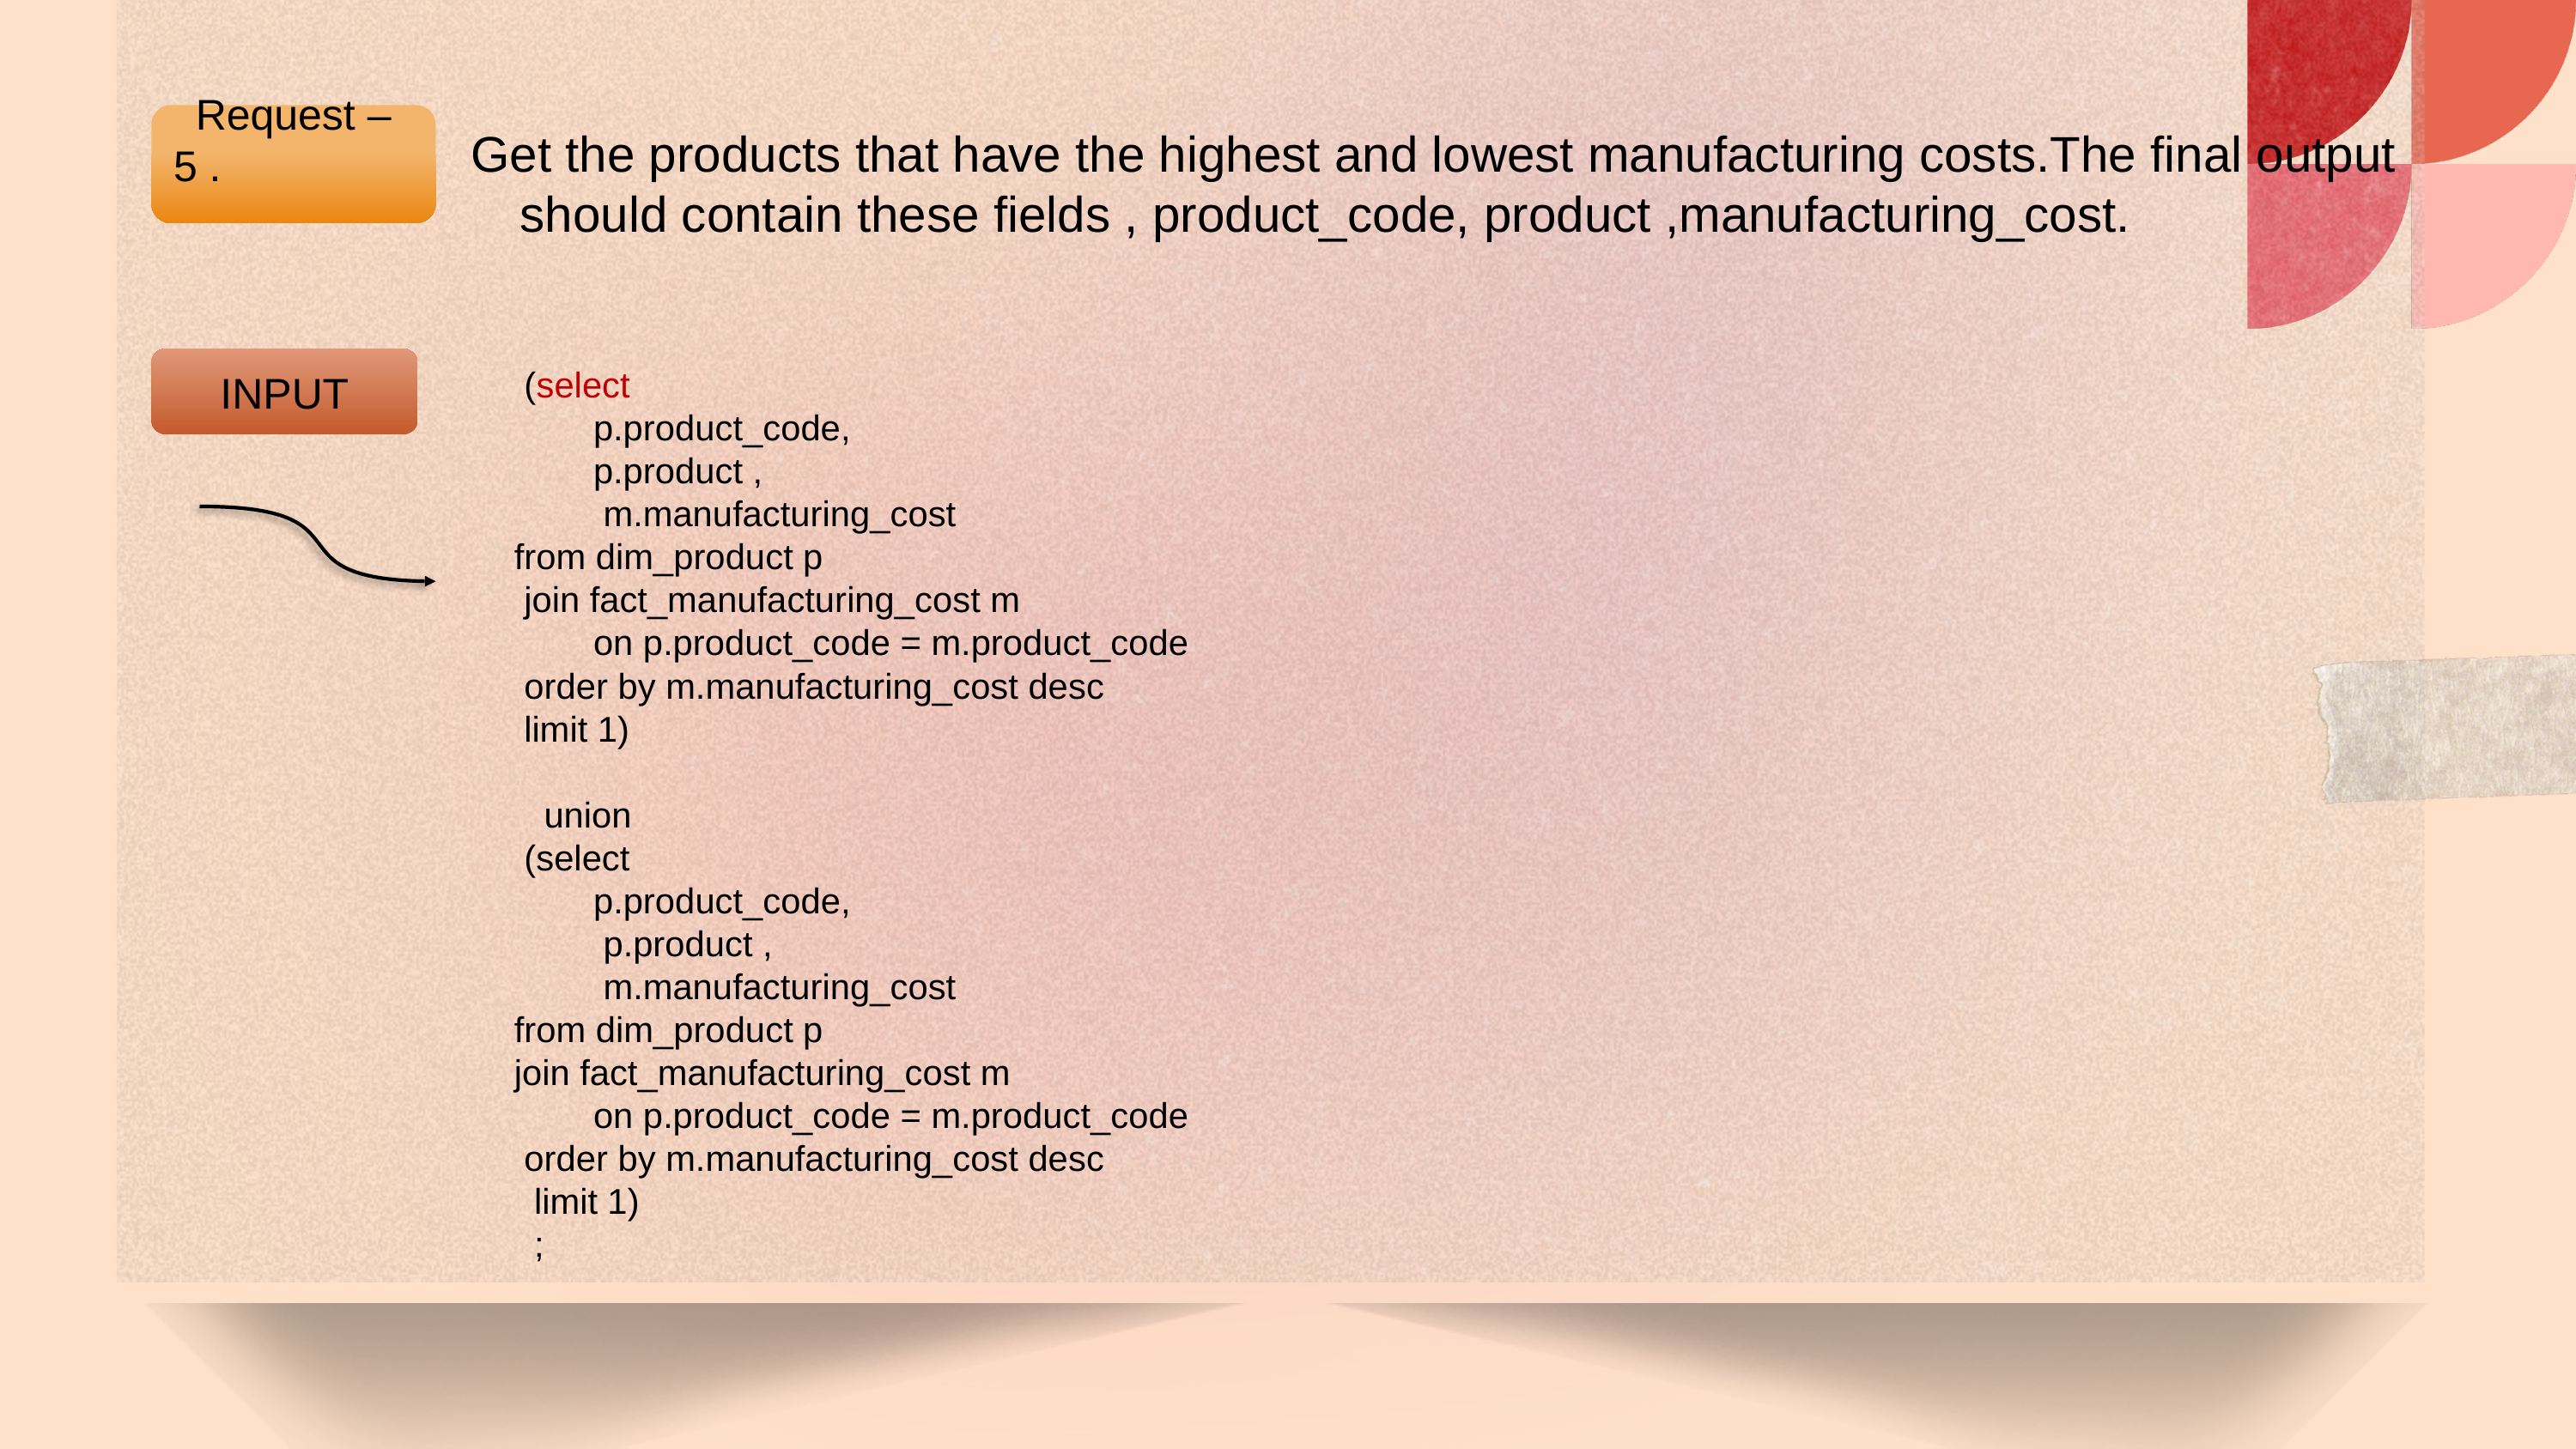

Get the products that have the highest and lowest manufacturing costs.The final output
                            should contain these fields , product_code, product ,manufacturing_cost.

                                        (select
                                               p.product_code,
                                               p.product ,
                                                m.manufacturing_cost
                                       from dim_product p
                                        join fact_manufacturing_cost m
                                               on p.product_code = m.product_code
                                        order by m.manufacturing_cost desc
                                        limit 1)

                                          union
                                        (select
                                               p.product_code,
                                                p.product ,
                                                m.manufacturing_cost
                                       from dim_product p
                                       join fact_manufacturing_cost m
                                               on p.product_code = m.product_code
                                        order by m.manufacturing_cost desc
                                         limit 1)
                                         ;

Request – 5 .
INPUT